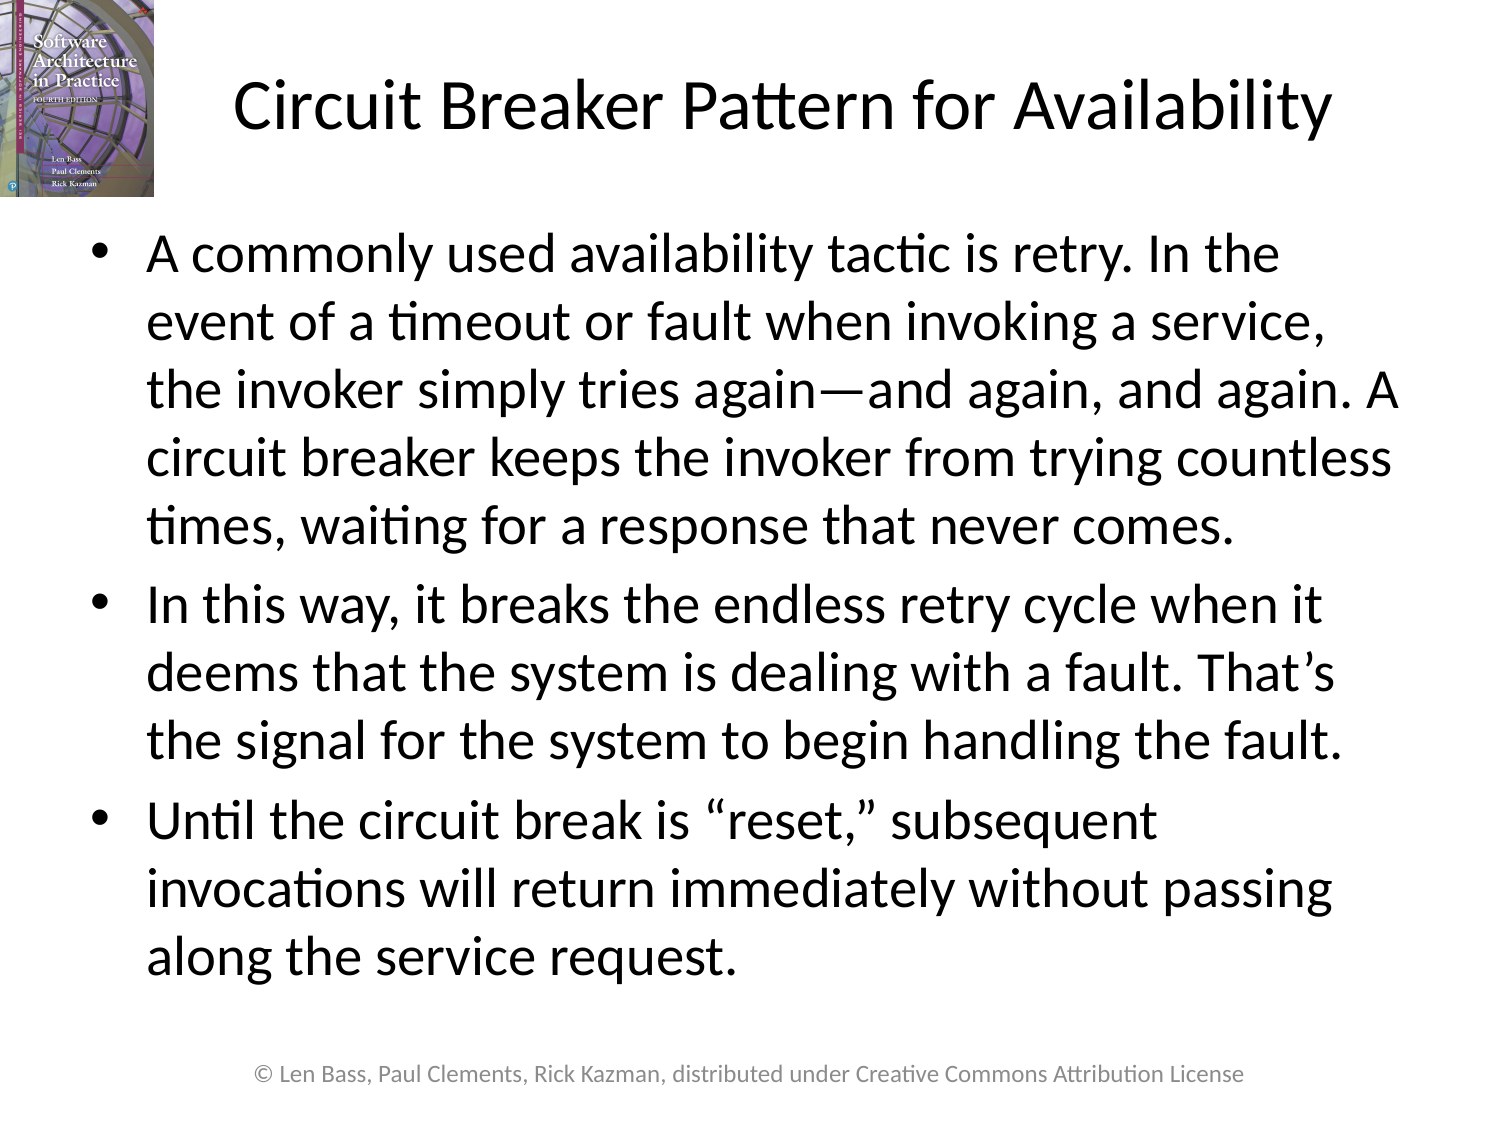

# Circuit Breaker Pattern for Availability
A commonly used availability tactic is retry. In the event of a timeout or fault when invoking a service, the invoker simply tries again—and again, and again. A circuit breaker keeps the invoker from trying countless times, waiting for a response that never comes.
In this way, it breaks the endless retry cycle when it deems that the system is dealing with a fault. That’s the signal for the system to begin handling the fault.
Until the circuit break is “reset,” subsequent invocations will return immediately without passing along the service request.
© Len Bass, Paul Clements, Rick Kazman, distributed under Creative Commons Attribution License